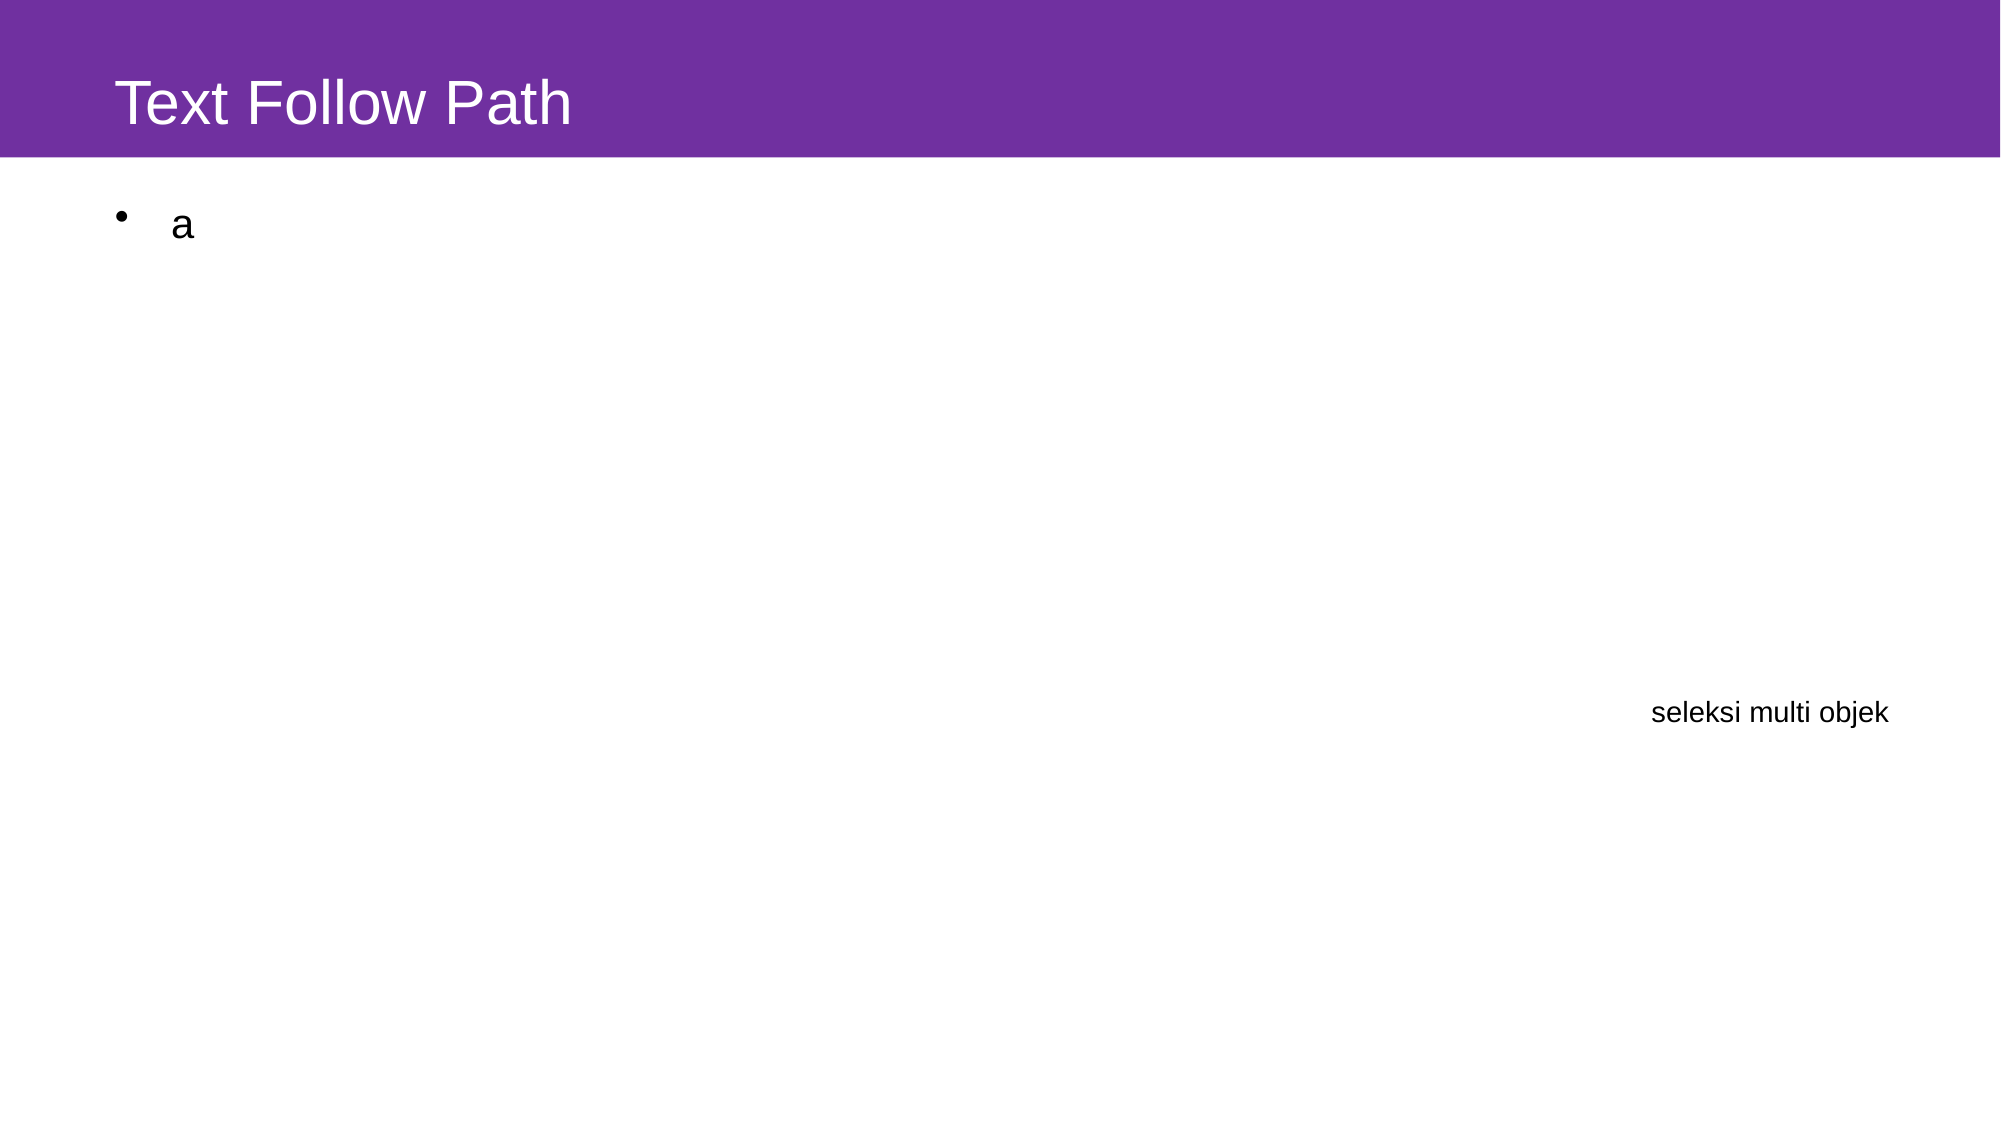

# Text Follow Path
a
seleksi multi objek